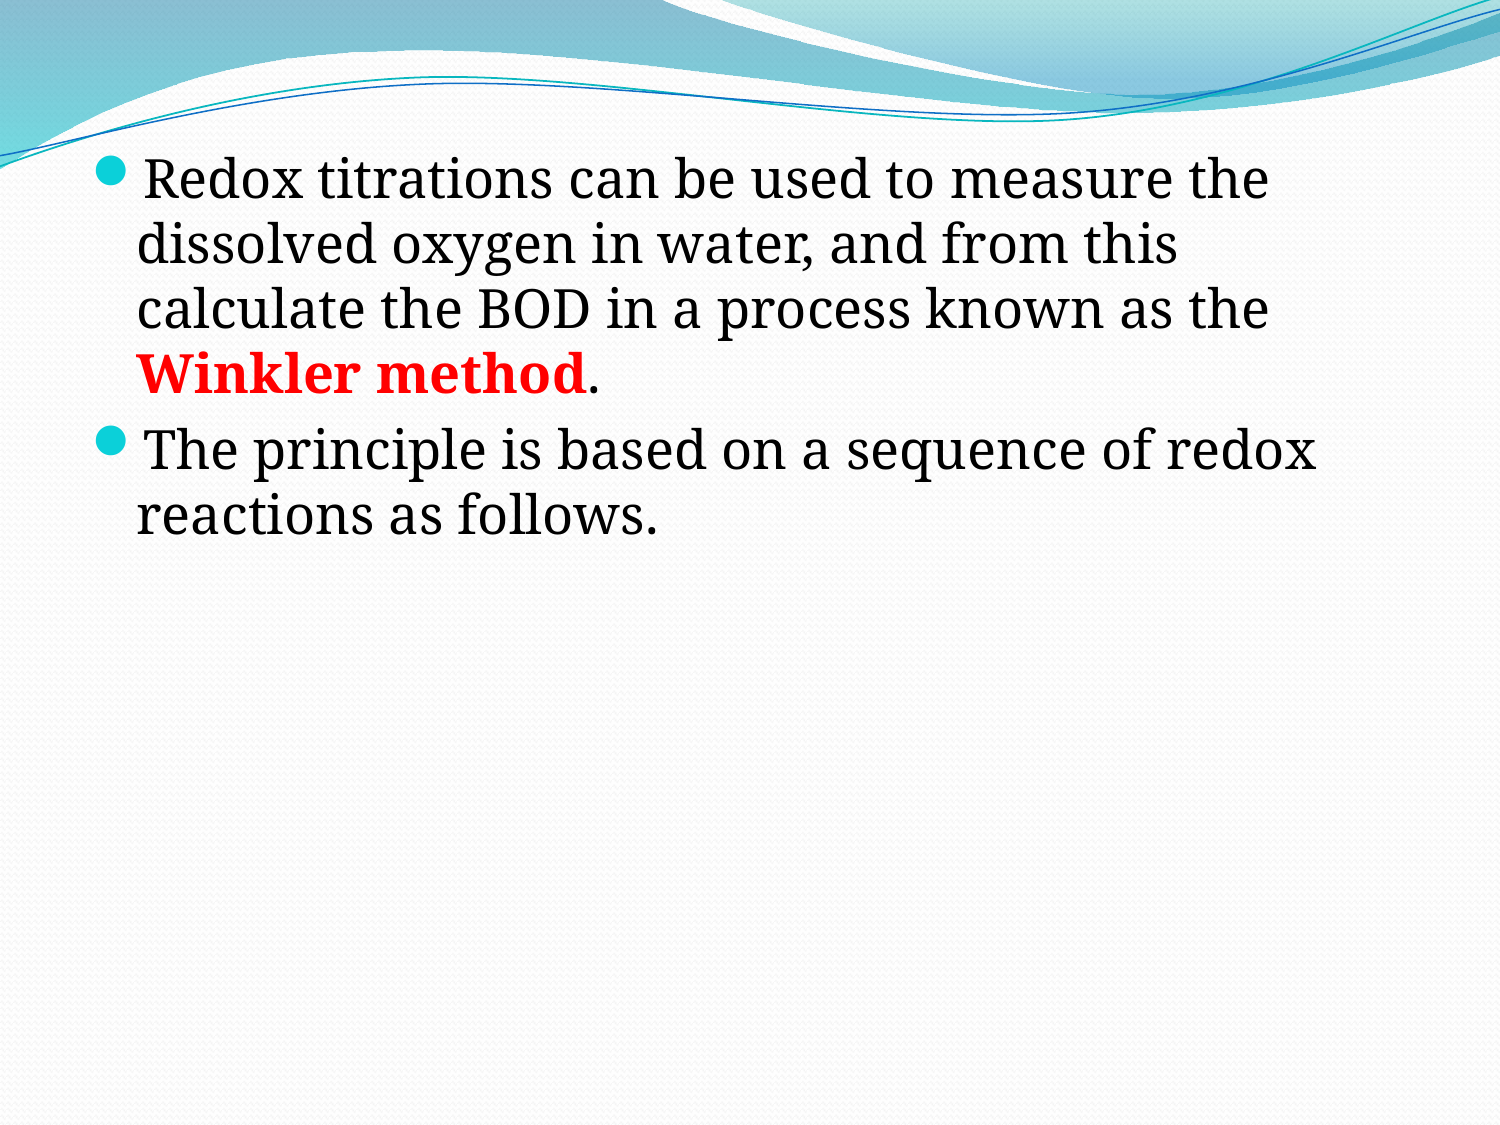

Redox titrations can be used to measure the dissolved oxygen in water, and from this calculate the BOD in a process known as the Winkler method.
The principle is based on a sequence of redox reactions as follows.